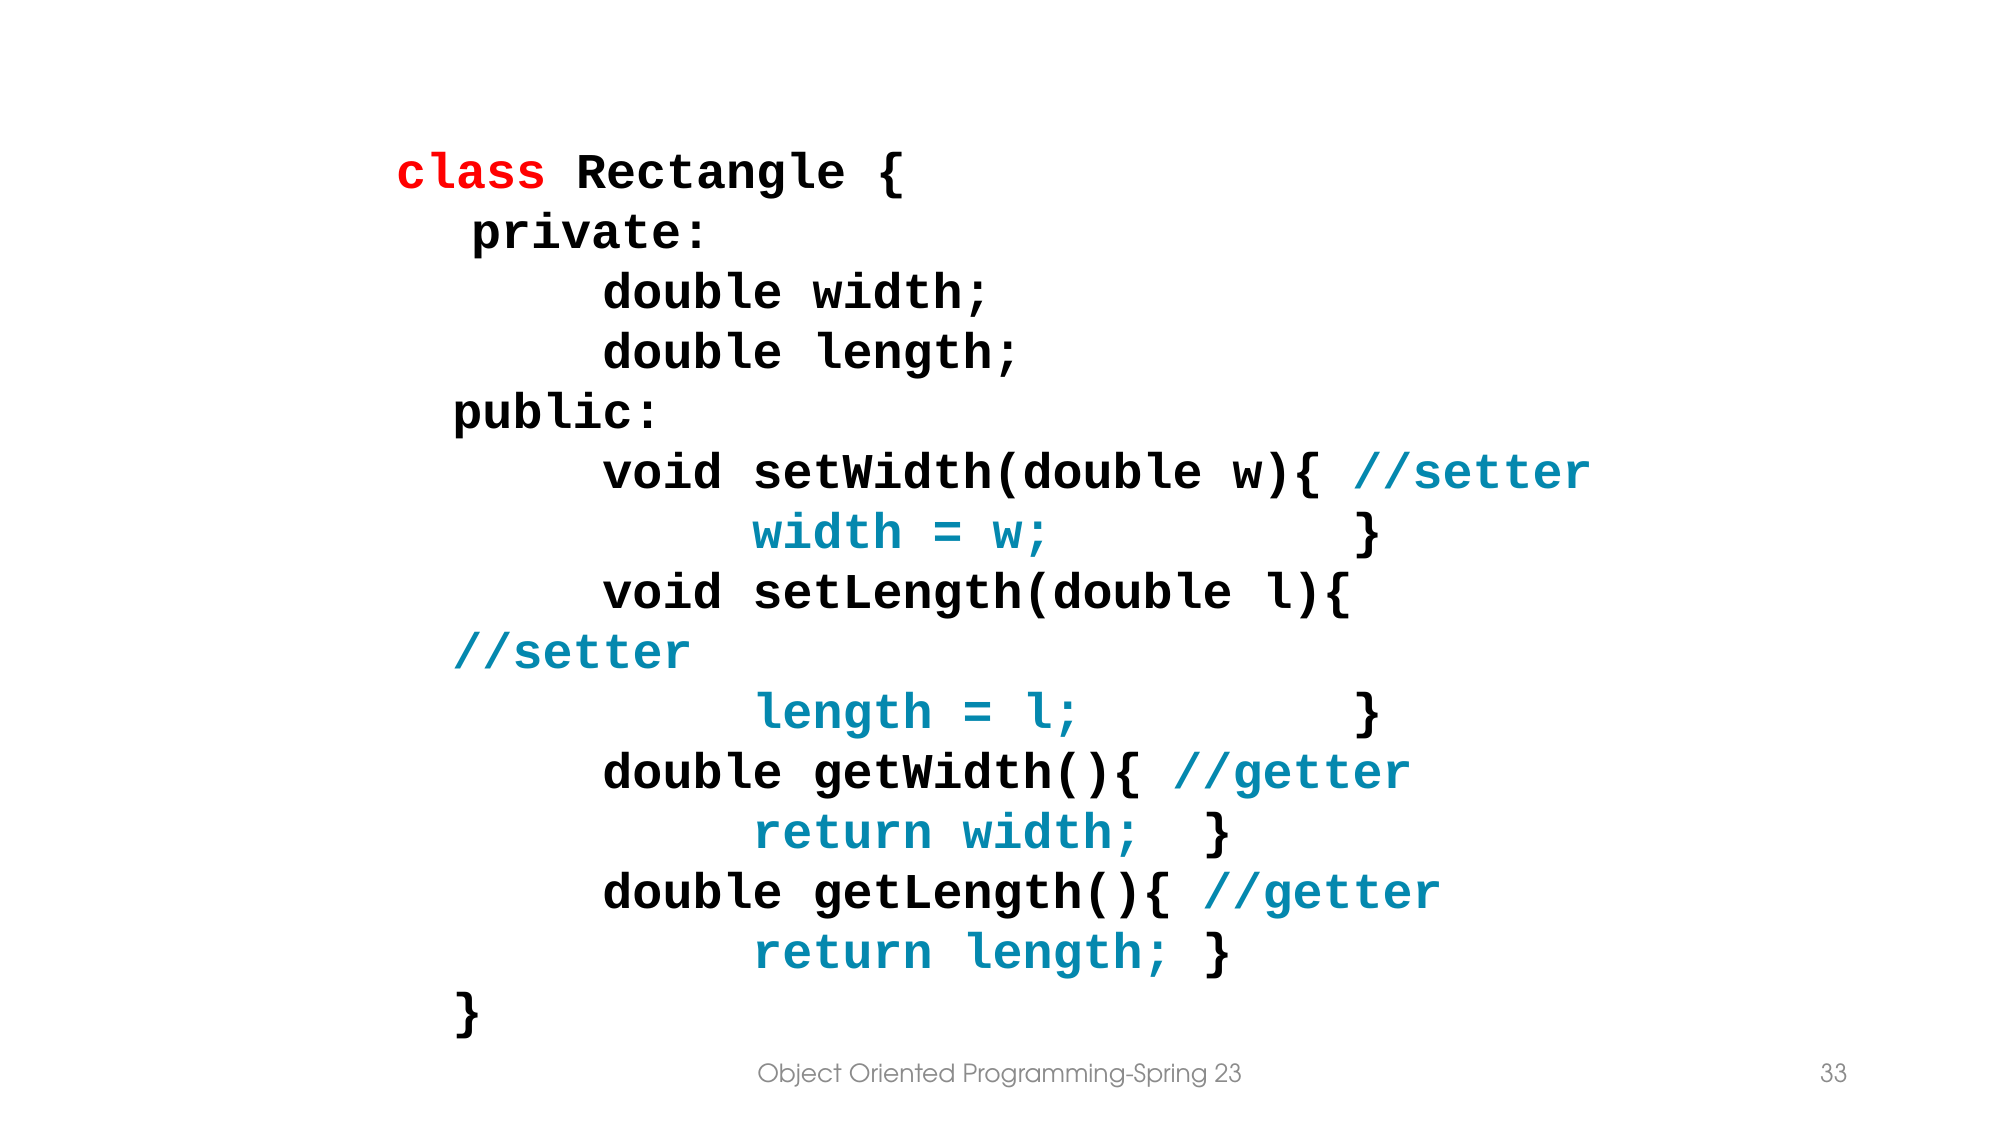

class Rectangle {
private:
	double width;
	double length;
public:
	void setWidth(double w){ //setter
		width = w;  		}
	void setLength(double l){ //setter
		length = l;  		}
	double getWidth(){ //getter
		return width;	}
	double getLength(){ //getter
		return length;	}
}
Object Oriented Programming-Spring 23
33